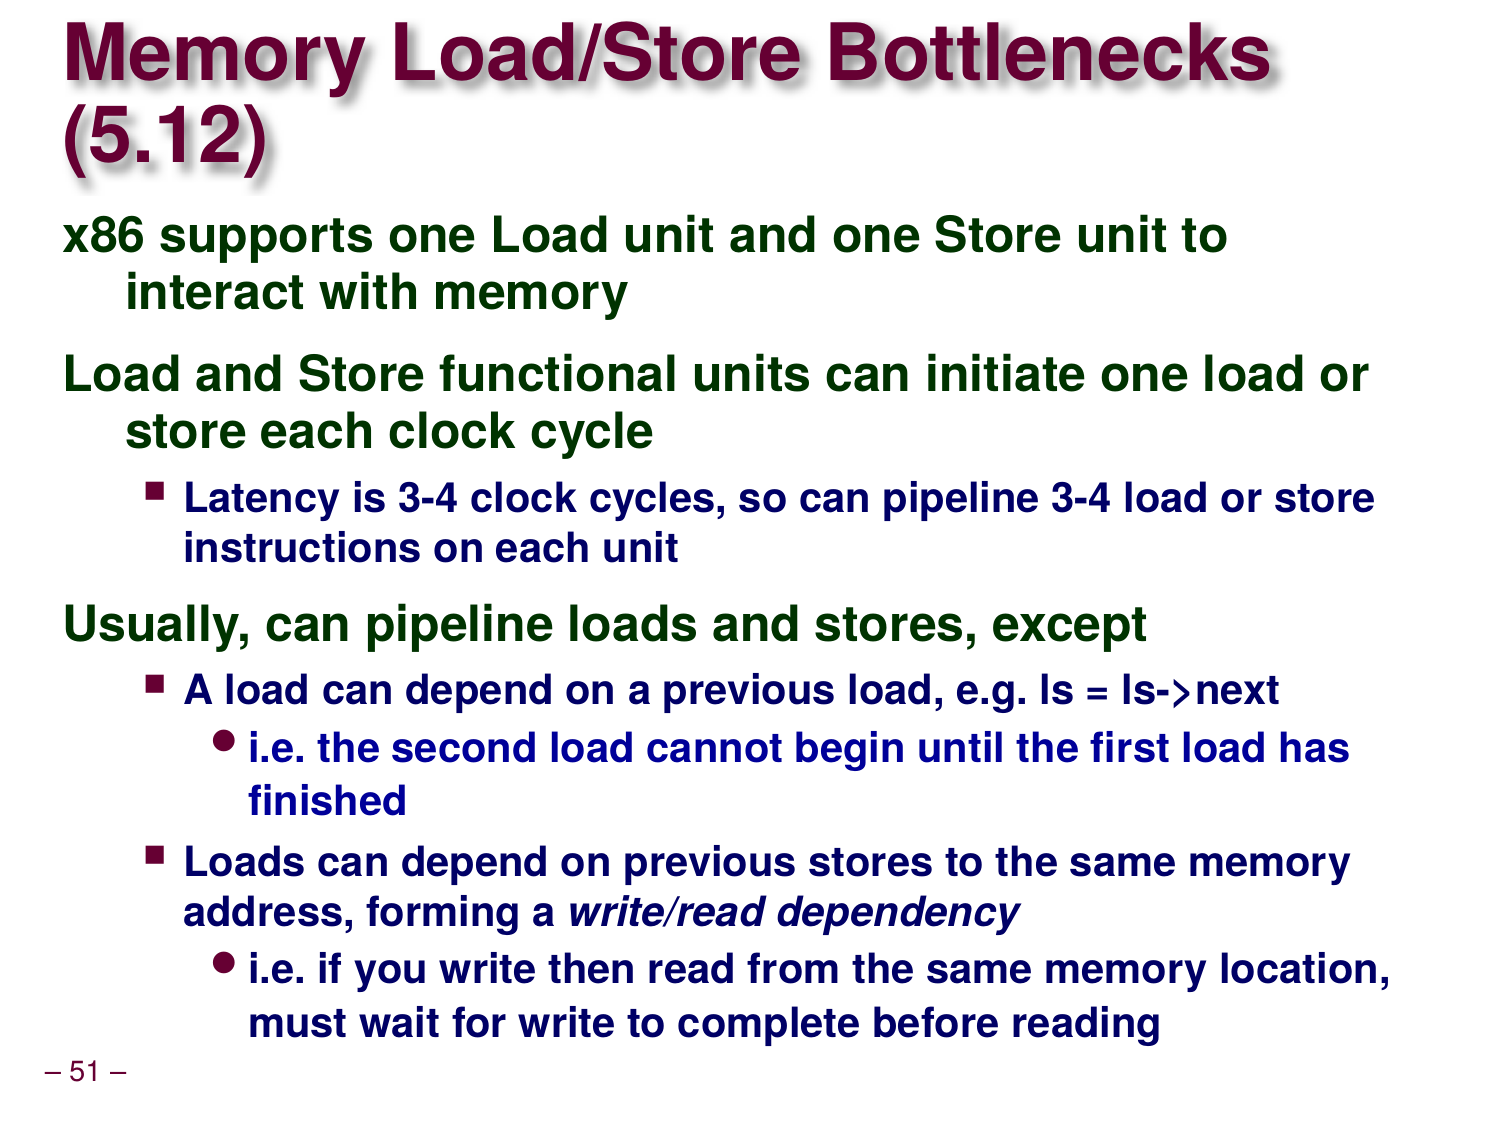

# Memory Load/Store Bottlenecks (5.12)
x86 supports one Load unit and one Store unit to interact with memory
Load and Store functional units can initiate one load or store each clock cycle
Latency is 3-4 clock cycles, so can pipeline 3-4 load or store instructions on each unit
Usually, can pipeline loads and stores, except
A load can depend on a previous load, e.g. ls = ls->next
i.e. the second load cannot begin until the first load has finished
Loads can depend on previous stores to the same memory address, forming a write/read dependency
i.e. if you write then read from the same memory location, must wait for write to complete before reading